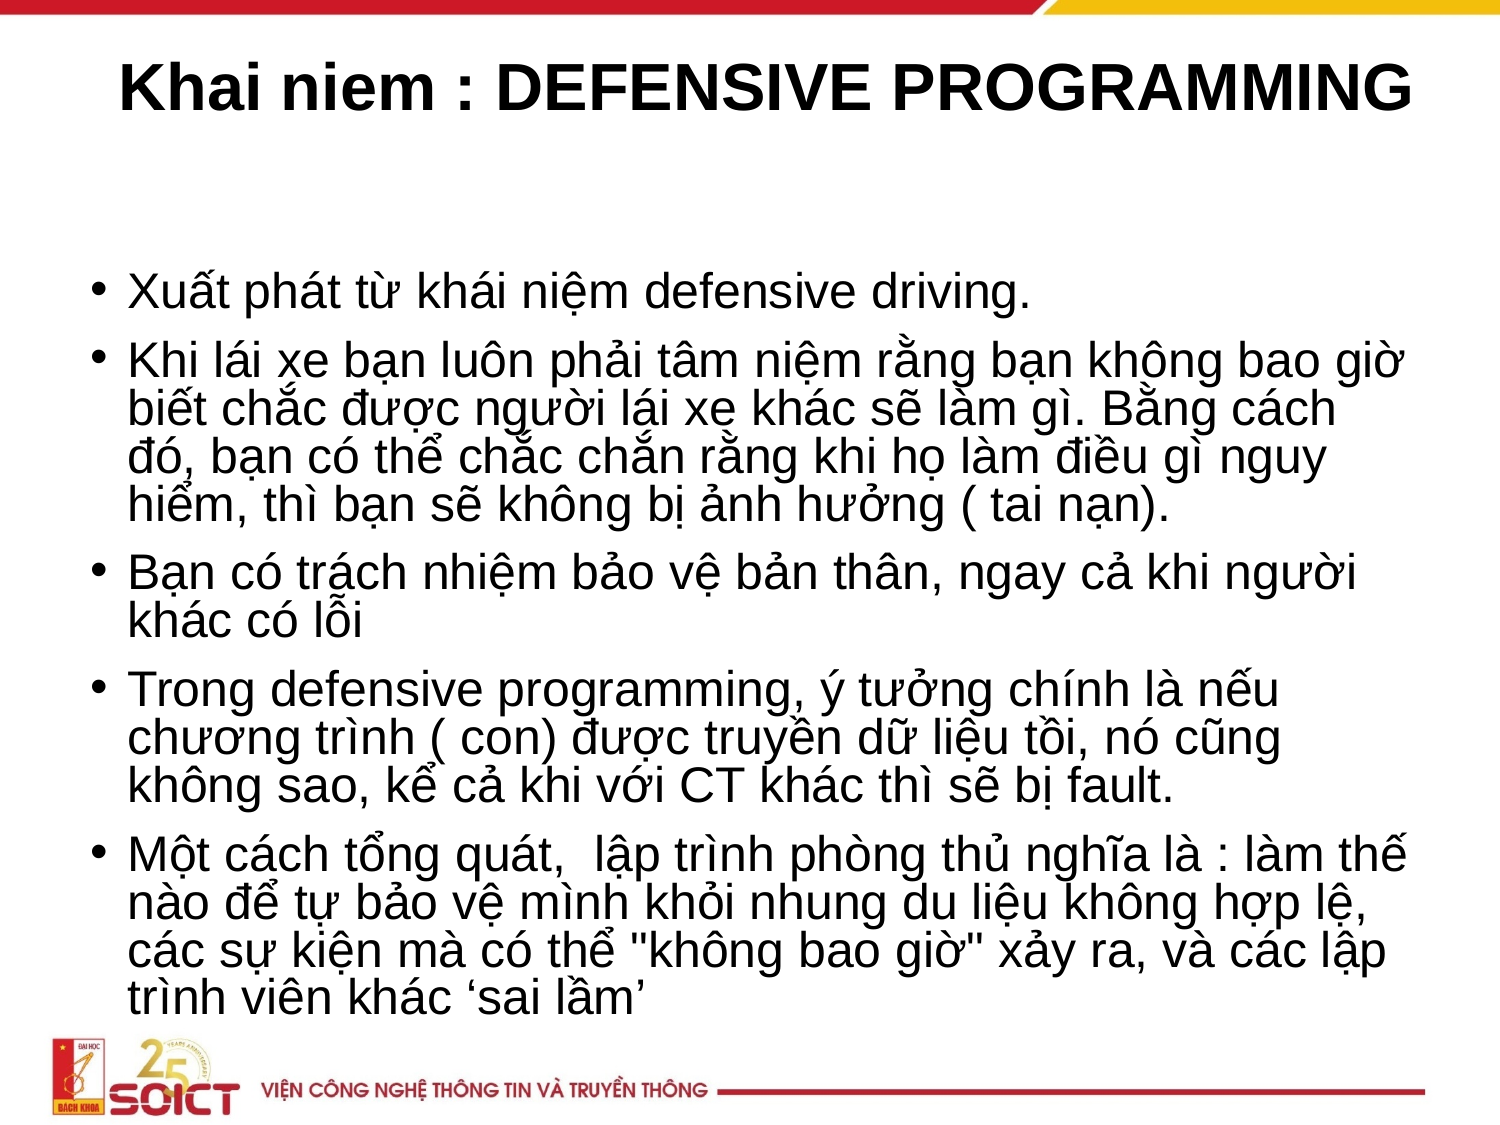

# Khai niem : DEFENSIVE PROGRAMMING
Xuất phát từ khái niệm defensive driving.
Khi lái xe bạn luôn phải tâm niệm rằng bạn không bao giờ biết chắc được người lái xe khác sẽ làm gì. Bằng cách đó, bạn có thể chắc chắn rằng khi họ làm điều gì nguy hiểm, thì bạn sẽ không bị ảnh hưởng ( tai nạn).
Bạn có trách nhiệm bảo vệ bản thân, ngay cả khi người khác có lỗi
Trong defensive programming, ý tưởng chính là nếu chương trình ( con) được truyền dữ liệu tồi, nó cũng không sao, kể cả khi với CT khác thì sẽ bị fault.
Một cách tổng quát,  lập trình phòng thủ nghĩa là : làm thế nào để tự bảo vệ mình khỏi nhung du liệu không hợp lệ, các sự kiện mà có thể "không bao giờ" xảy ra, và các lập trình viên khác ‘sai lầm’